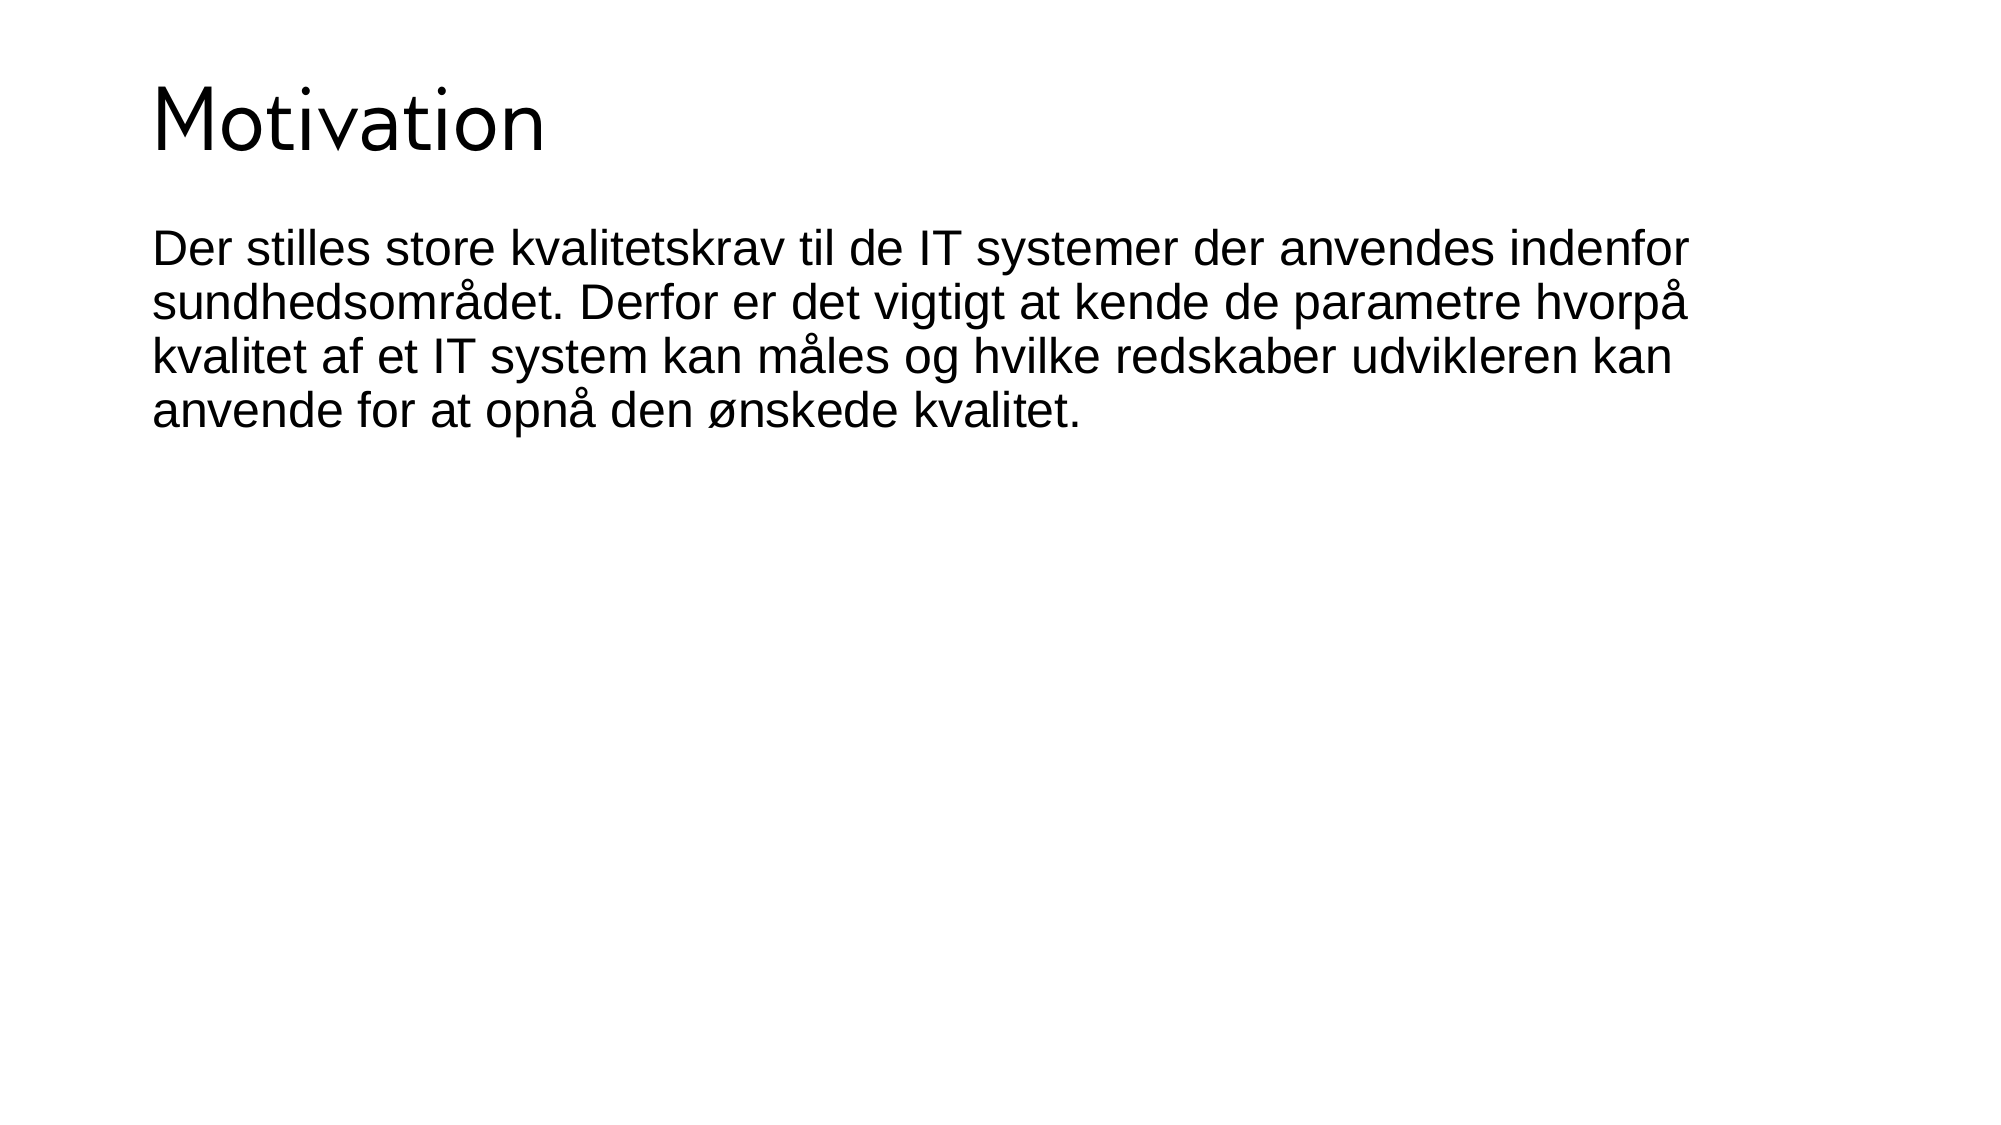

Motivation
Der stilles store kvalitetskrav til de IT systemer der anvendes indenfor sundhedsområdet. Derfor er det vigtigt at kende de parametre hvorpå kvalitet af et IT system kan måles og hvilke redskaber udvikleren kan anvende for at opnå den ønskede kvalitet.